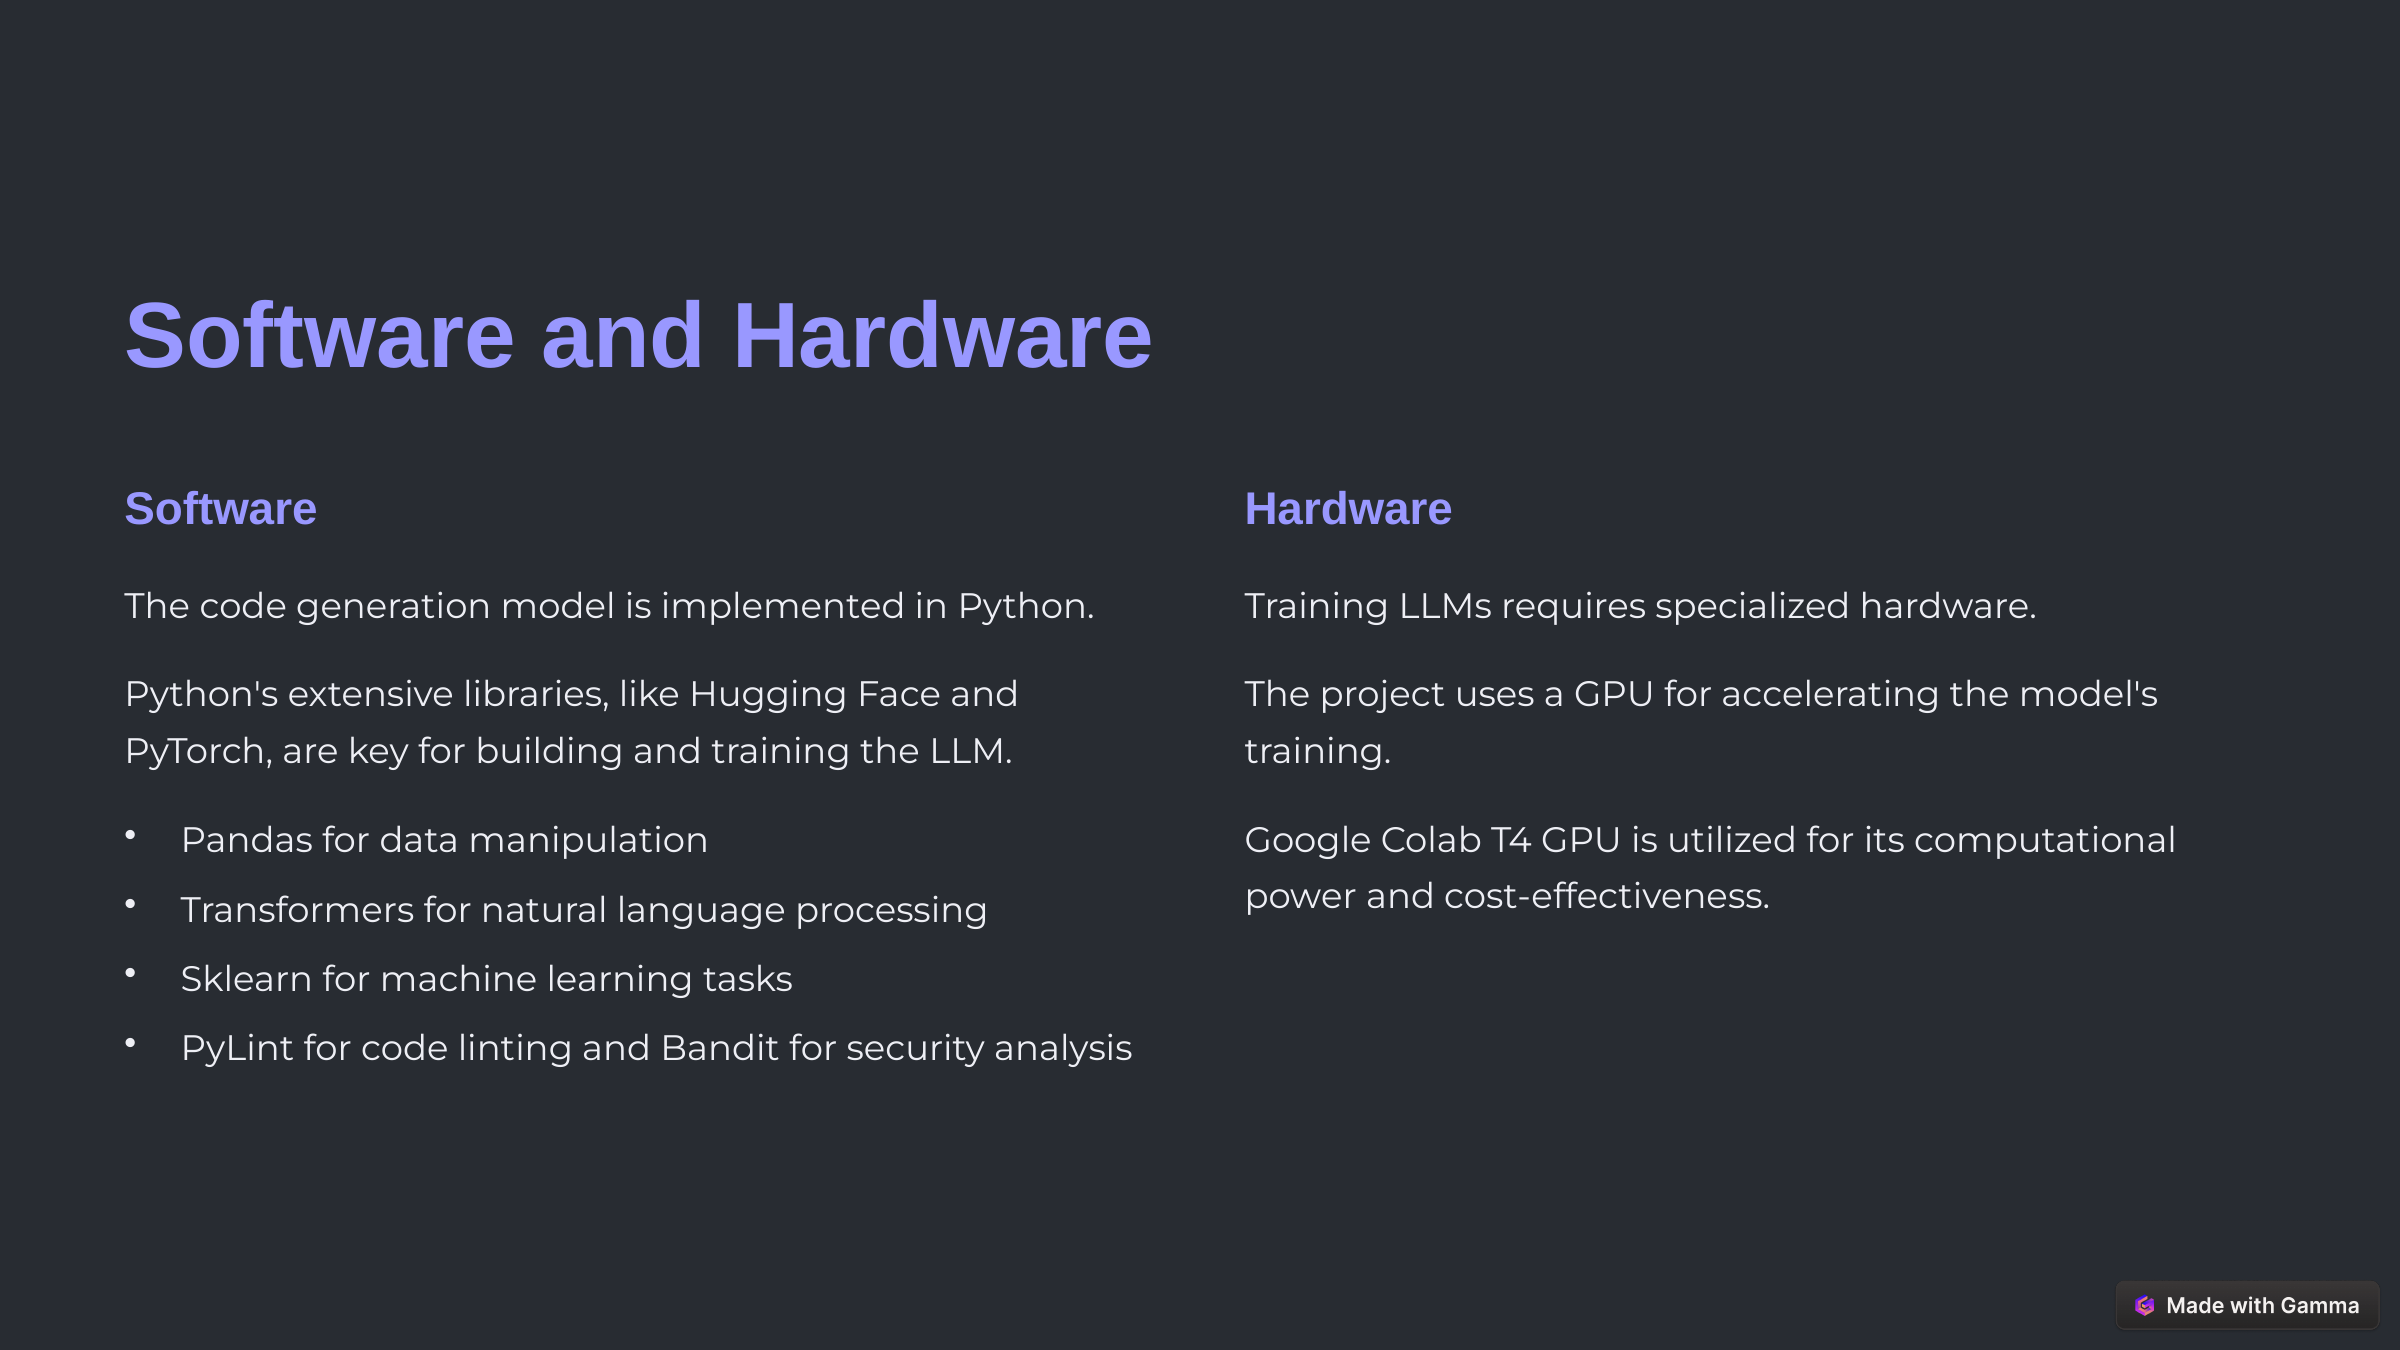

Software and Hardware
Software
Hardware
The code generation model is implemented in Python.
Training LLMs requires specialized hardware.
Python's extensive libraries, like Hugging Face and PyTorch, are key for building and training the LLM.
The project uses a GPU for accelerating the model's training.
Pandas for data manipulation
Google Colab T4 GPU is utilized for its computational power and cost-effectiveness.
Transformers for natural language processing
Sklearn for machine learning tasks
PyLint for code linting and Bandit for security analysis